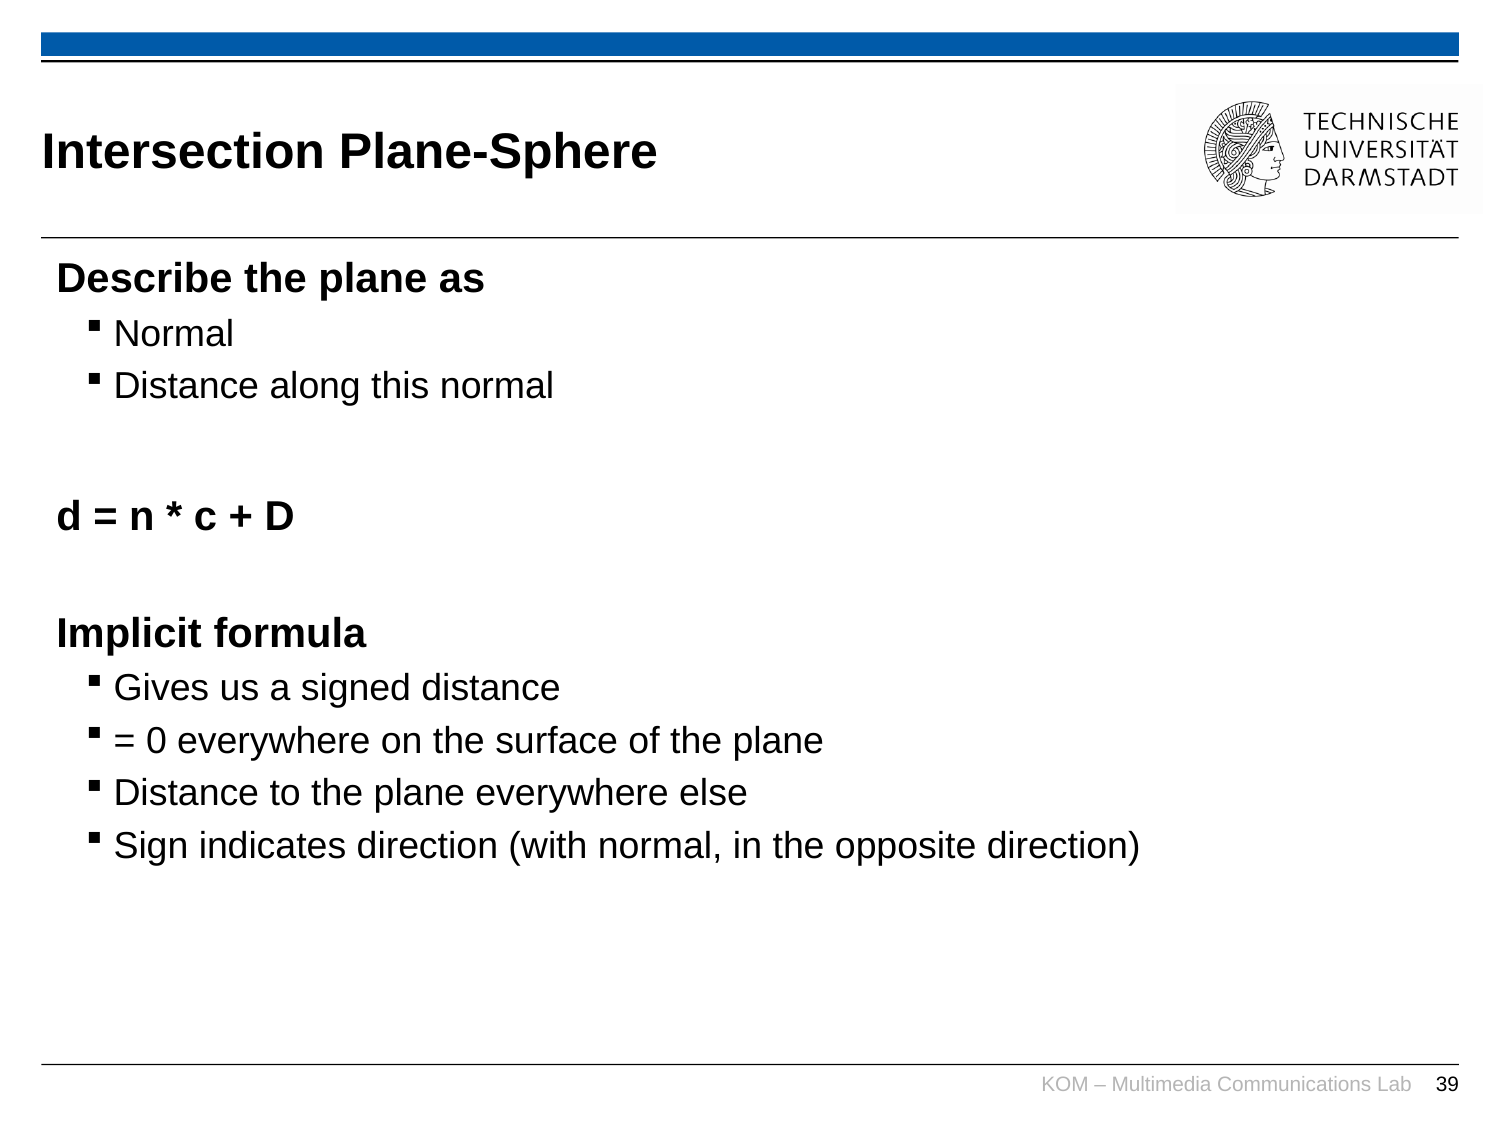

# Intersection Plane-Sphere
Describe the plane as
Normal
Distance along this normal

d = n * c + D

Implicit formula
Gives us a signed distance
= 0 everywhere on the surface of the plane
Distance to the plane everywhere else
Sign indicates direction (with normal, in the opposite direction)